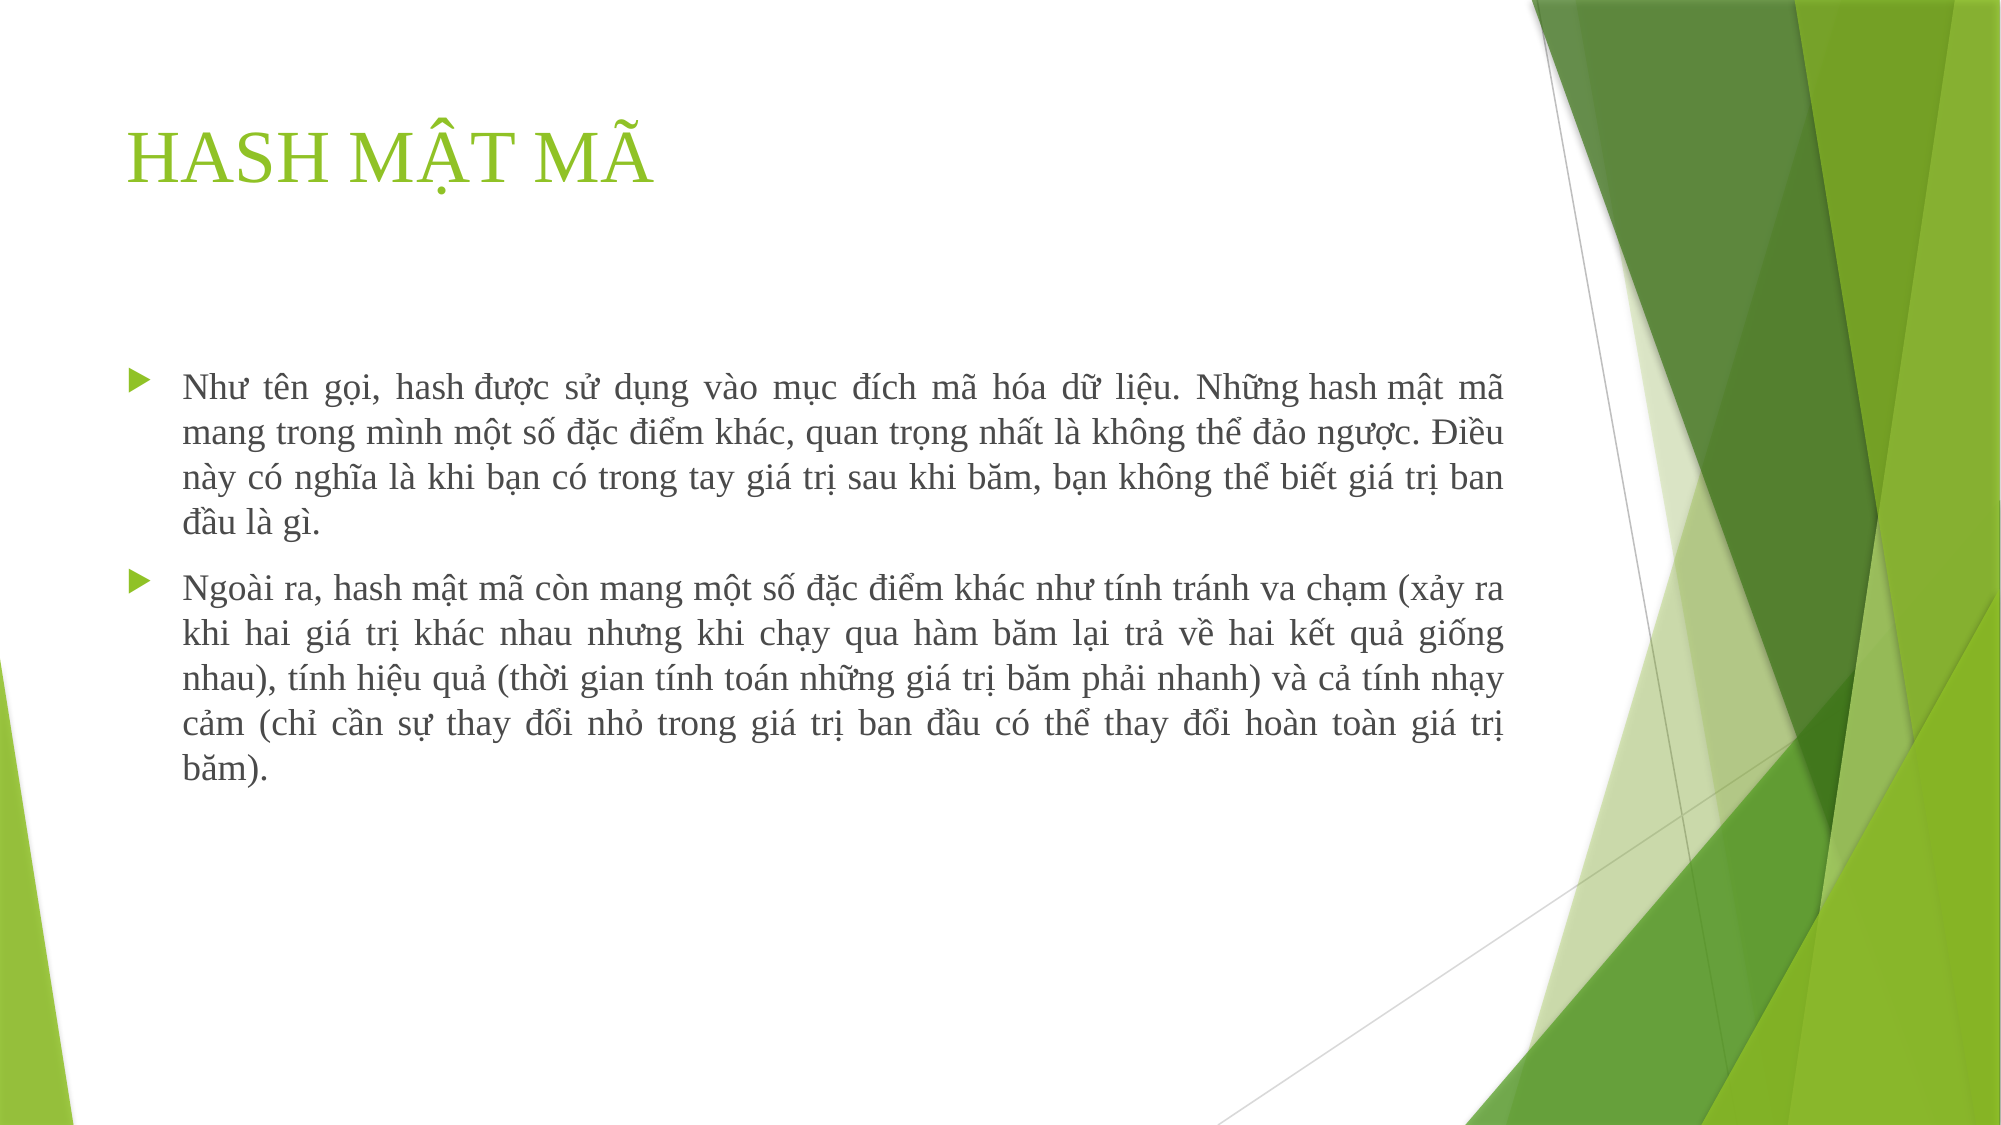

# HASH MẬT MÃ
Như tên gọi, hash được sử dụng vào mục đích mã hóa dữ liệu. Những hash mật mã mang trong mình một số đặc điểm khác, quan trọng nhất là không thể đảo ngược. Điều này có nghĩa là khi bạn có trong tay giá trị sau khi băm, bạn không thể biết giá trị ban đầu là gì.
Ngoài ra, hash mật mã còn mang một số đặc điểm khác như tính tránh va chạm (xảy ra khi hai giá trị khác nhau nhưng khi chạy qua hàm băm lại trả về hai kết quả giống nhau), tính hiệu quả (thời gian tính toán những giá trị băm phải nhanh) và cả tính nhạy cảm (chỉ cần sự thay đổi nhỏ trong giá trị ban đầu có thể thay đổi hoàn toàn giá trị băm).